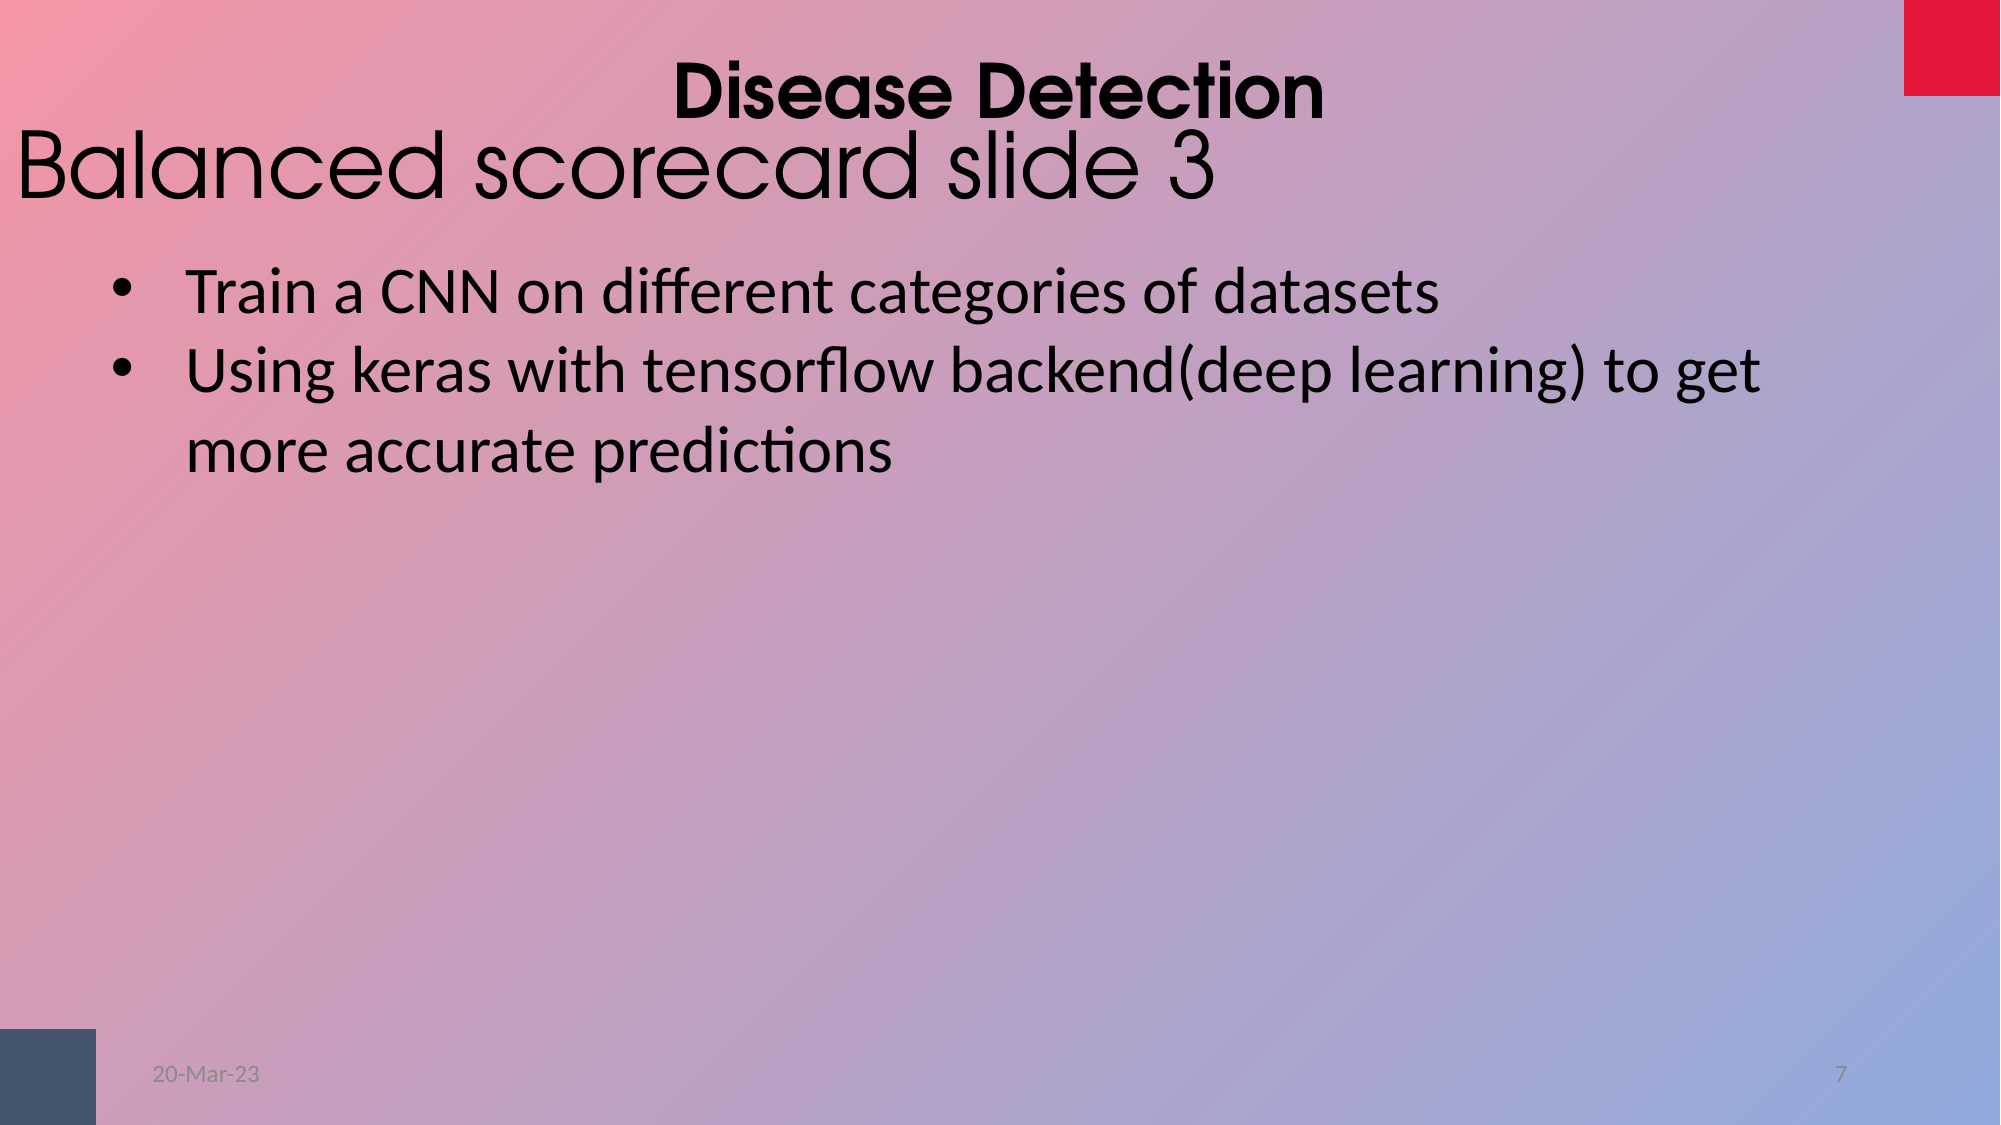

Disease Detection
Balanced scorecard slide 3

Train a CNN on different categories of datasets
Using keras with tensorflow backend(deep learning) to get more accurate predictions

20-Mar-23
7